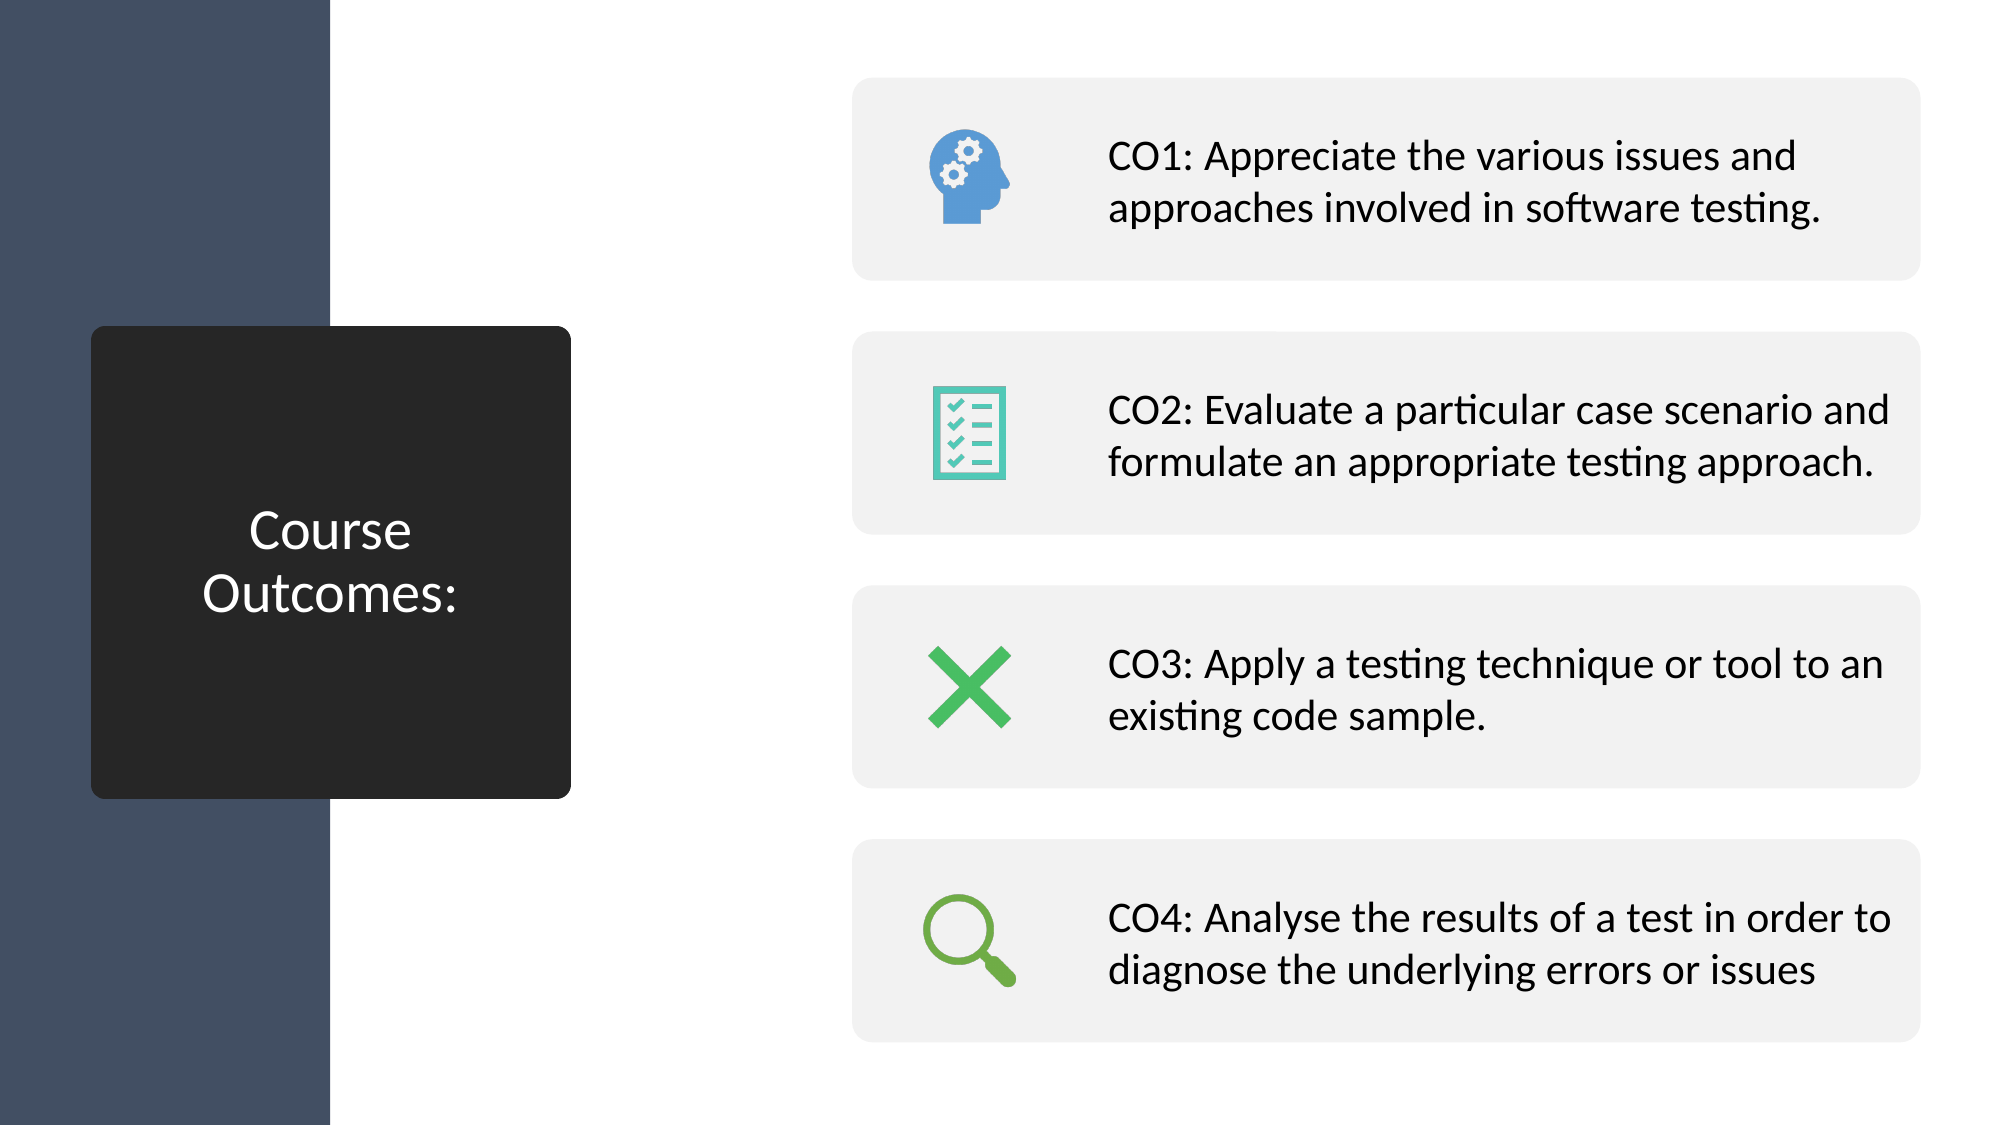

CO1: Appreciate the various issues and approaches involved in software testing.
CO2: Evaluate a particular case scenario and formulate an appropriate testing approach.
CO3: Apply a testing technique or tool to an existing code sample.
CO4: Analyse the results of a test in order to diagnose the underlying errors or issues
# Course Outcomes: